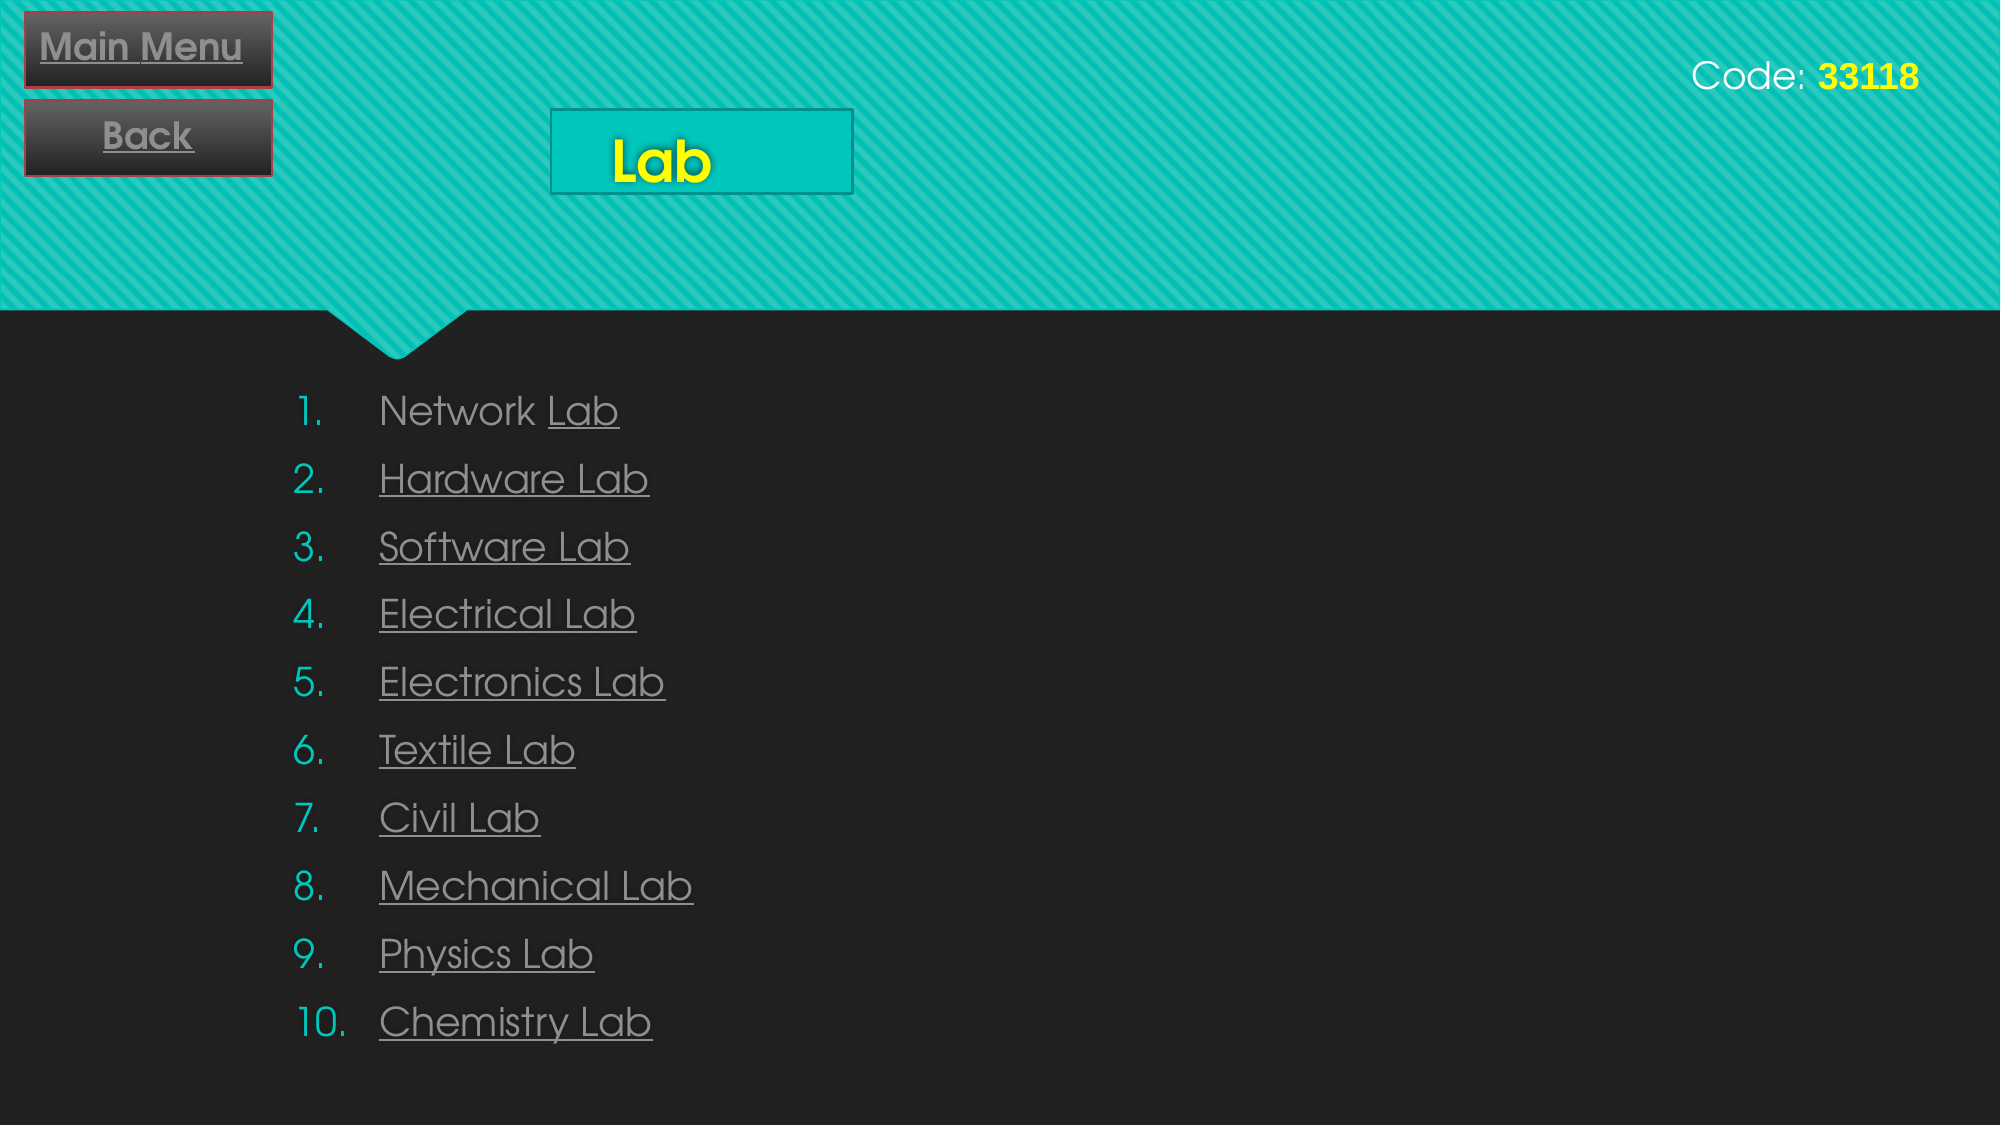

Main Menu
Code: 33118

Back

# Lab

 Network Lab
 Hardware Lab
 Software Lab
 Electrical Lab
 Electronics Lab
 Textile Lab
 Civil Lab
 Mechanical Lab
 Physics Lab
 Chemistry Lab